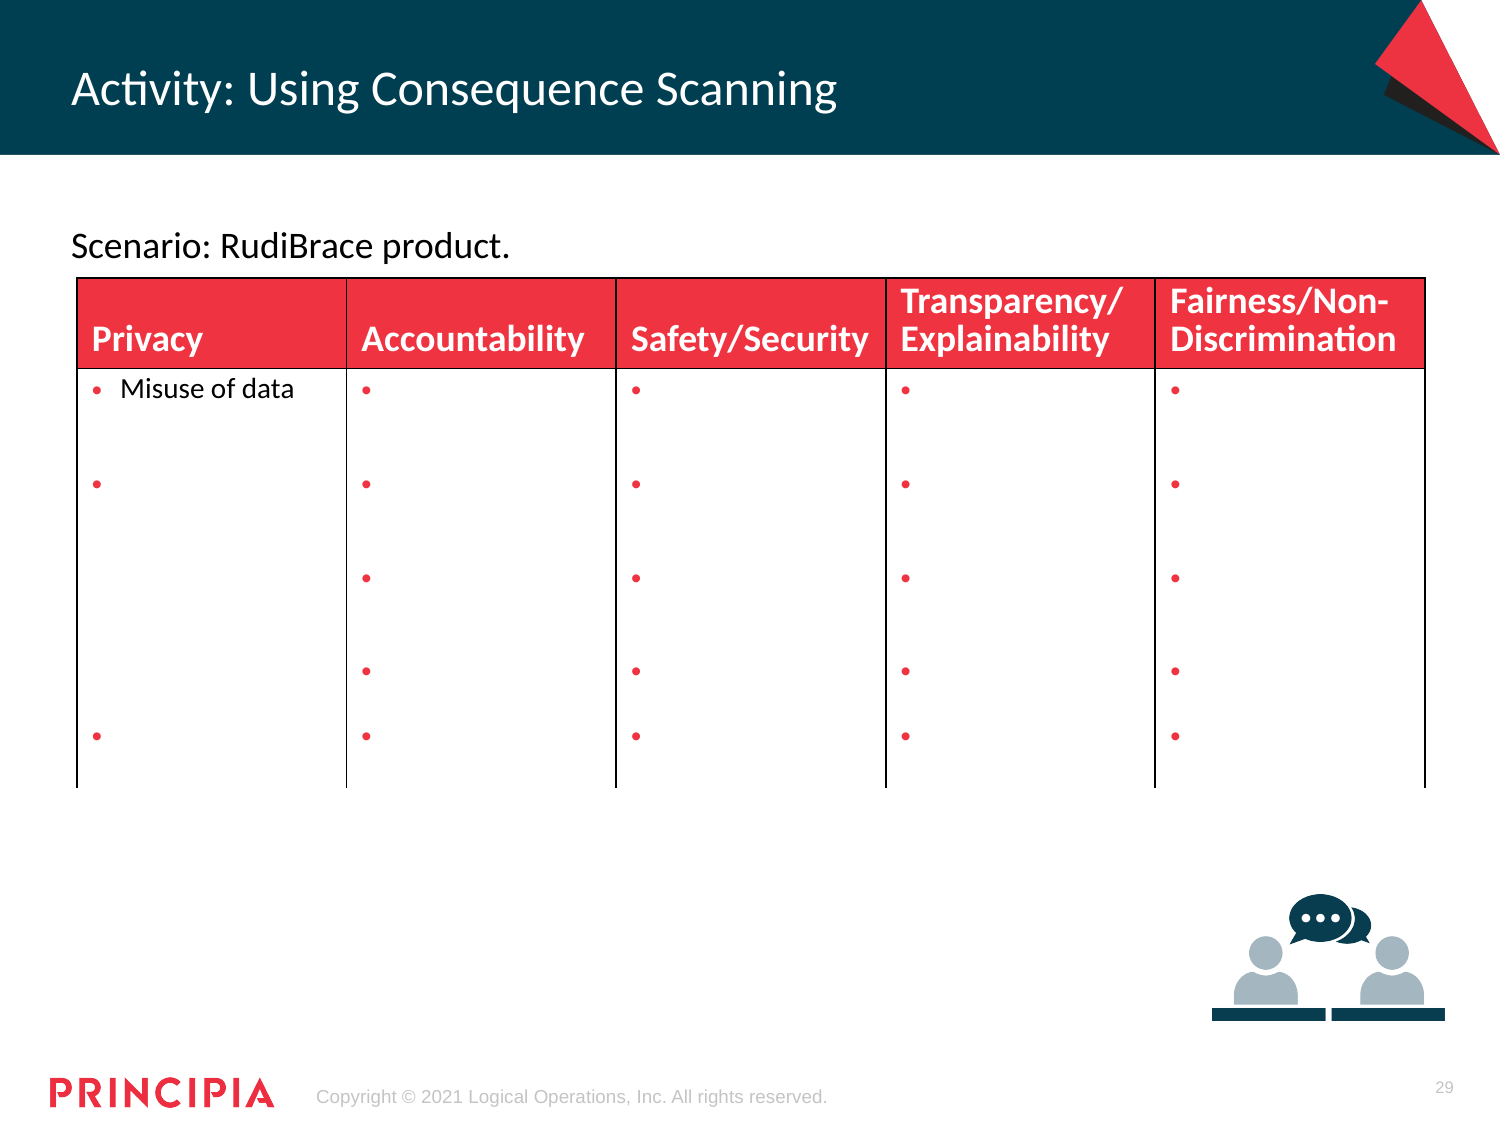

# Activity: Using Consequence Scanning
Scenario: RudiBrace product.
| Privacy | Accountability | Safety/Security | Transparency/ Explainability | Fairness/Non-Discrimination |
| --- | --- | --- | --- | --- |
| Misuse of data |  |  |  |  |
29